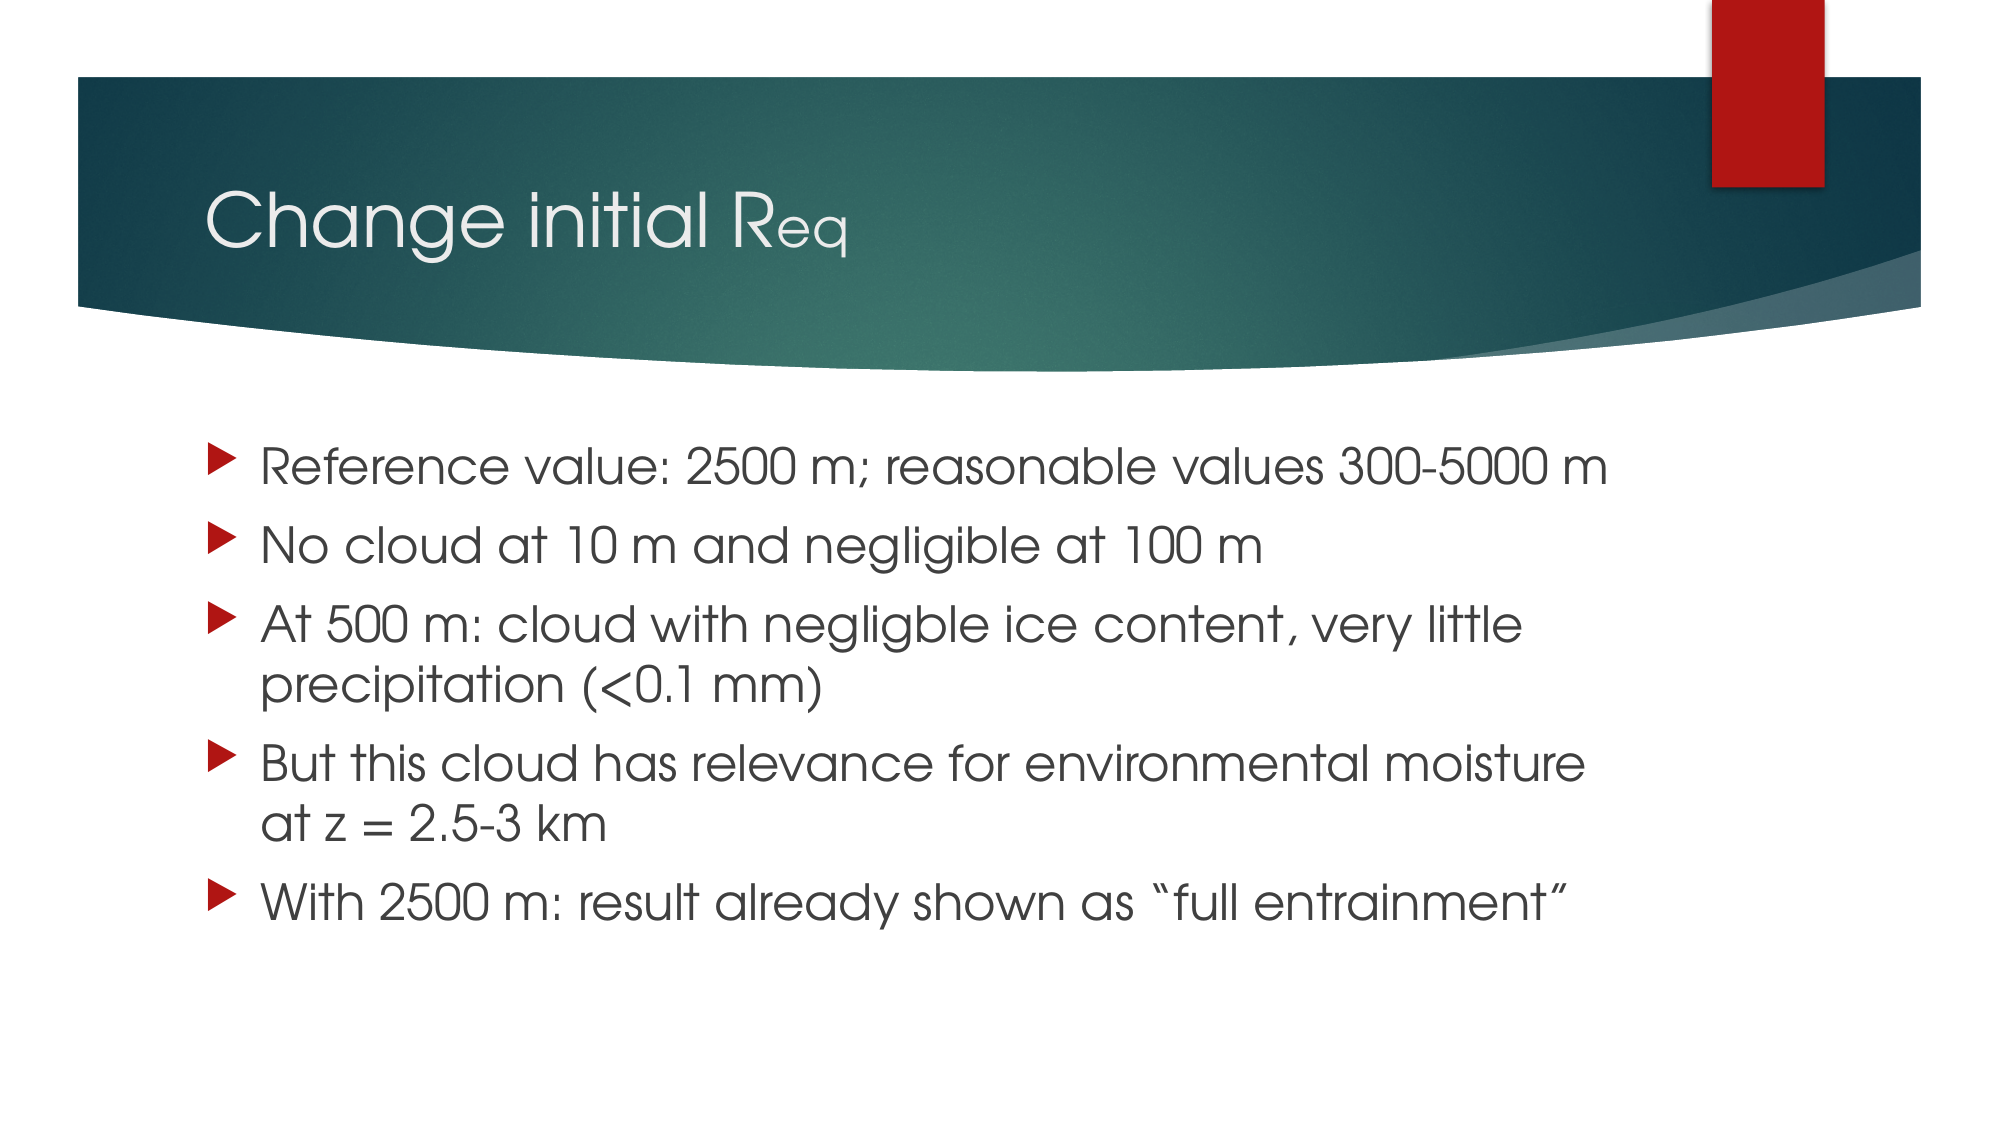

# Change initial Req
Reference value: 2500 m; reasonable values 300-5000 m
No cloud at 10 m and negligible at 100 m
At 500 m: cloud with negligble ice content, very little precipitation (<0.1 mm)
But this cloud has relevance for environmental moisture at z = 2.5-3 km
With 2500 m: result already shown as “full entrainment”